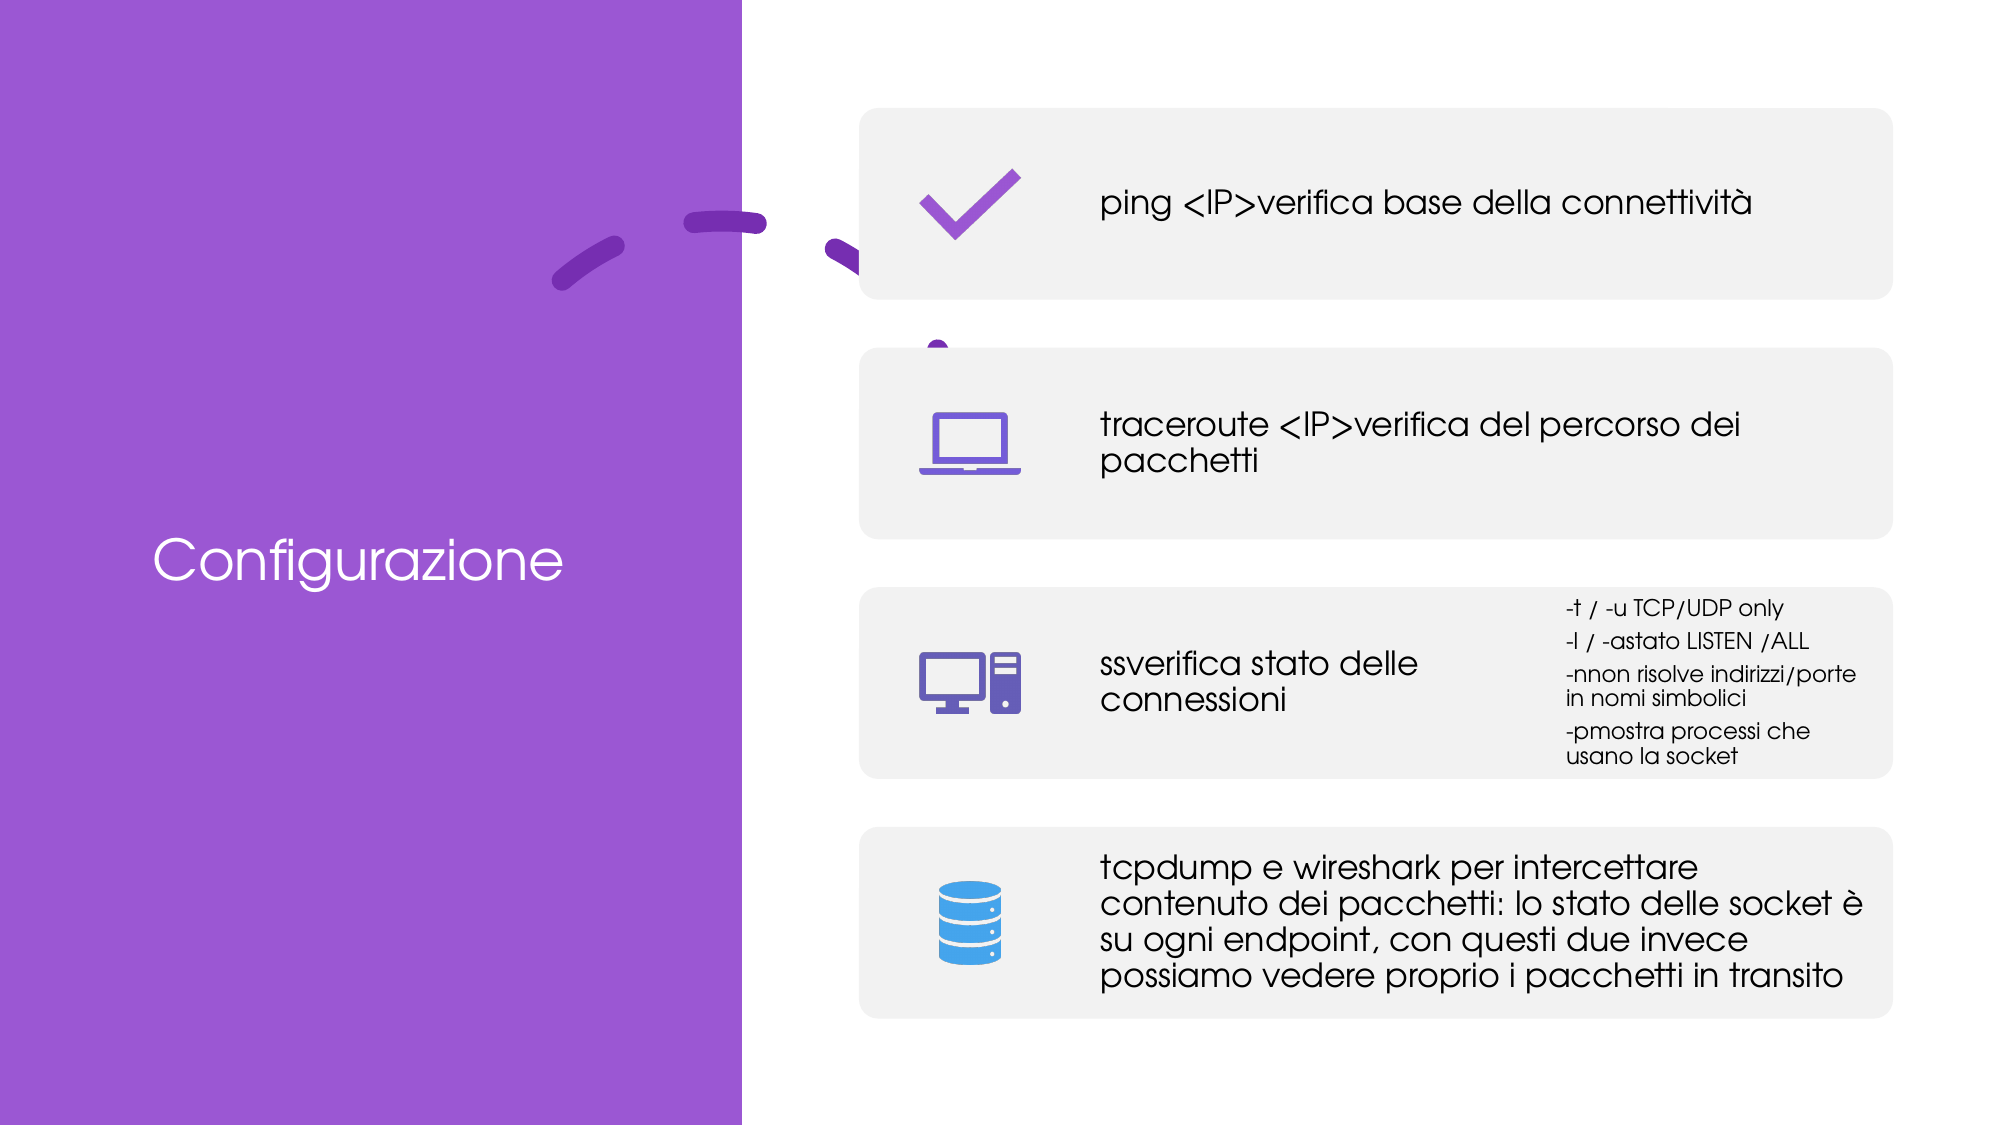

# Configurazione
ping <IP>verifica base della connettività
traceroute <IP>verifica del percorso dei pacchetti
ssverifica stato delle connessioni
-t / -u TCP/UDP only
-l / -astato LISTEN /ALL
-nnon risolve indirizzi/porte in nomi simbolici
-pmostra processi che usano la socket
tcpdump e wireshark per intercettare contenuto dei pacchetti: lo stato delle socket è su ogni endpoint, con questi due invece possiamo vedere proprio i pacchetti in transito